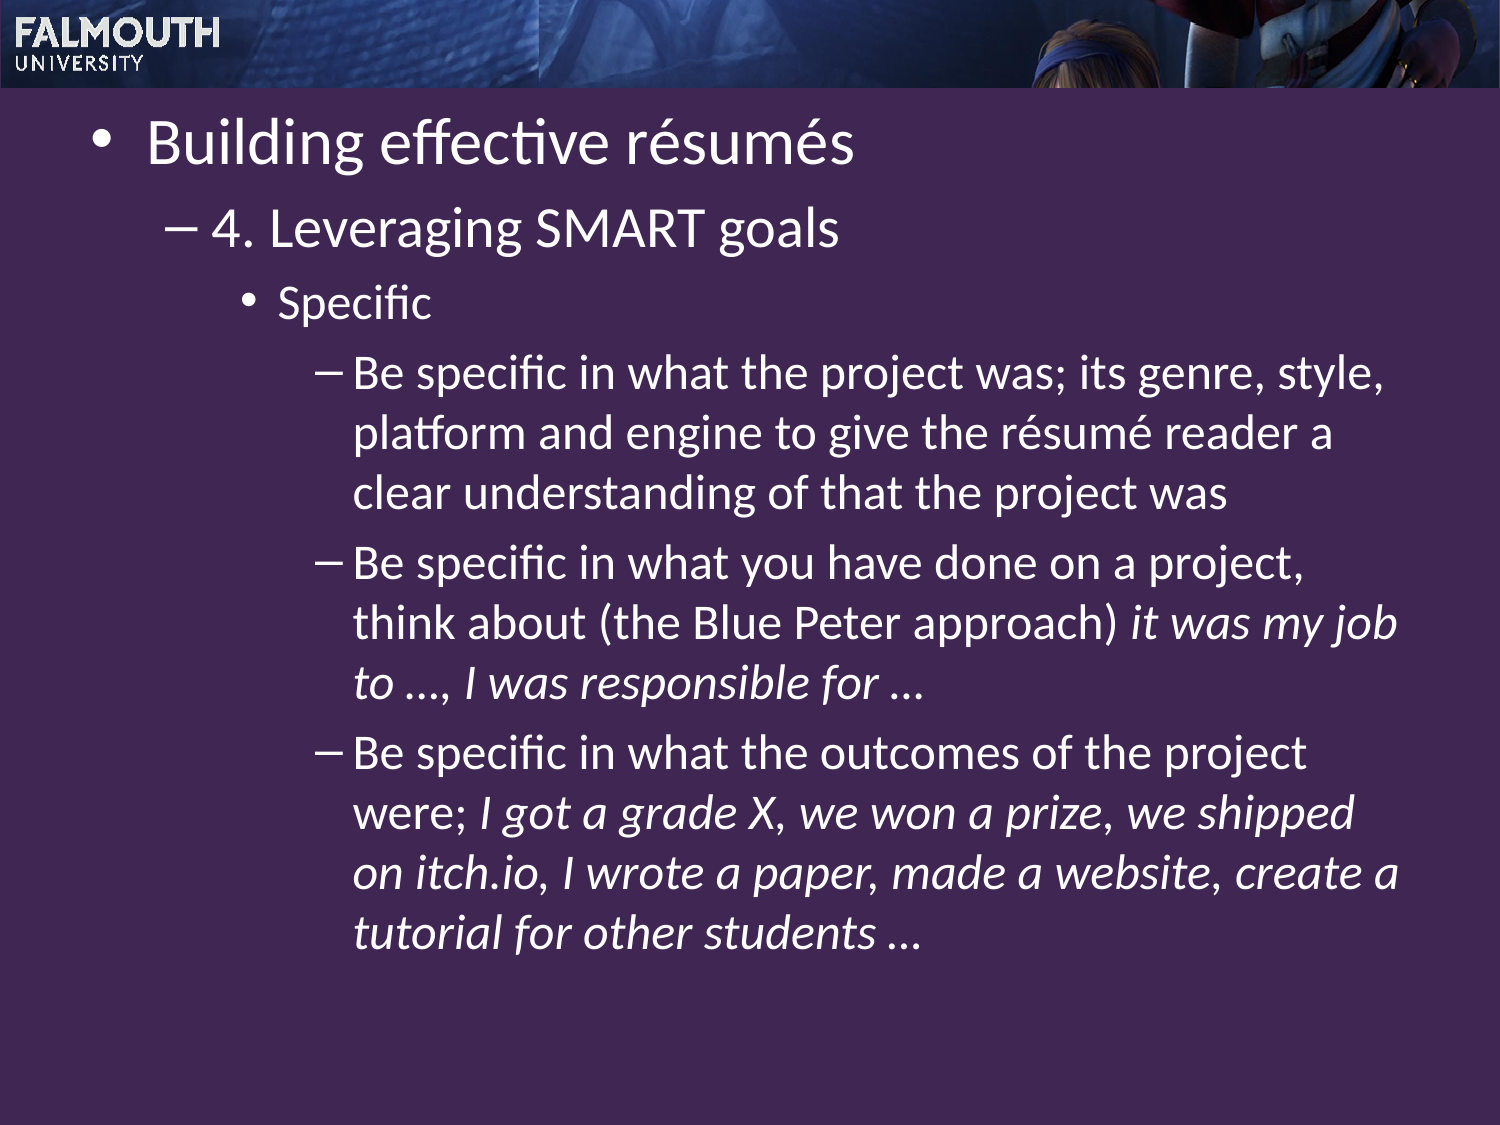

Building effective résumés
4. Leveraging SMART goals
Specific
Be specific in what the project was; its genre, style, platform and engine to give the résumé reader a clear understanding of that the project was
Be specific in what you have done on a project, think about (the Blue Peter approach) it was my job to …, I was responsible for …
Be specific in what the outcomes of the project were; I got a grade X, we won a prize, we shipped on itch.io, I wrote a paper, made a website, create a tutorial for other students …